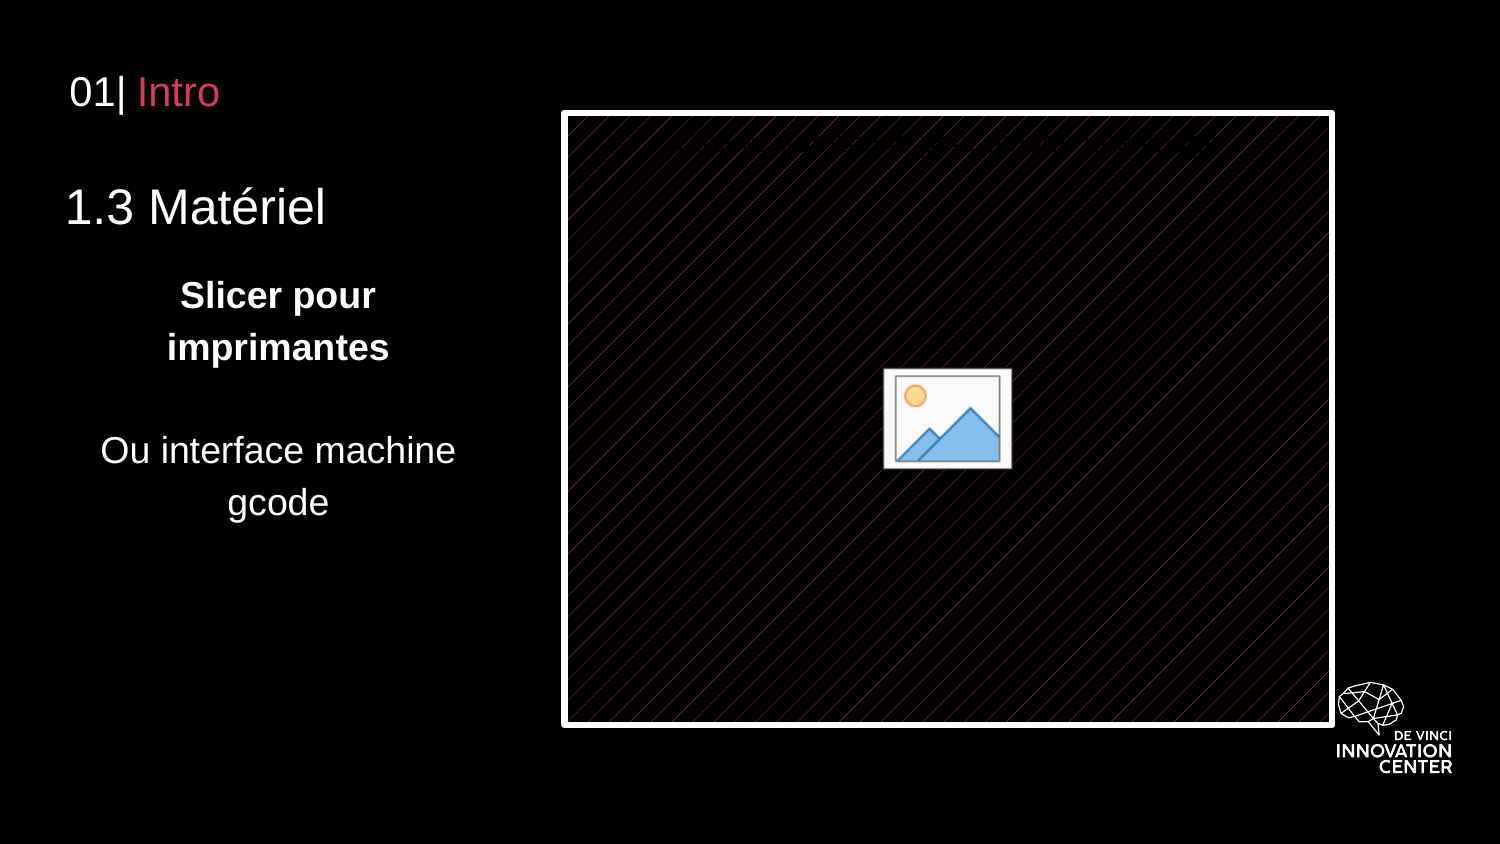

01|
Intro

# 1.3 Matériel
Slicer pour imprimantes

Ou interface machine gcode